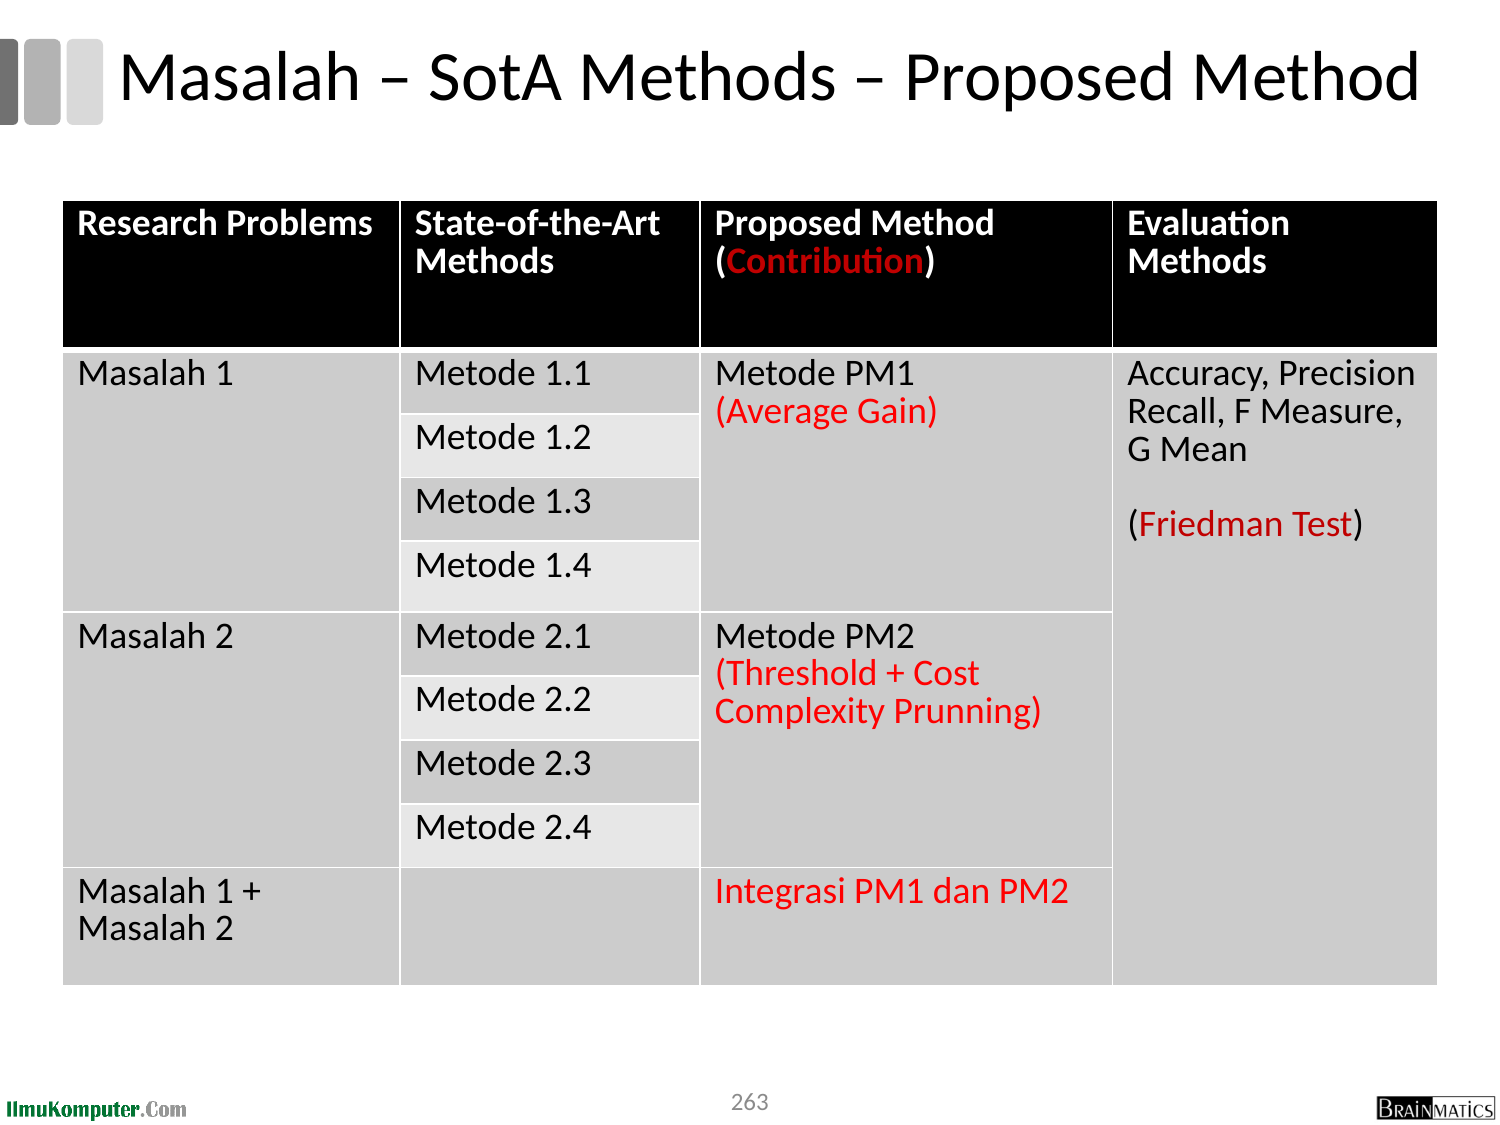

# Masalah – SotA Methods – Proposed Method
| Research Problems | State-of-the-Art Methods | Proposed Method (Contribution) | Evaluation Methods |
| --- | --- | --- | --- |
| Masalah 1 | Metode 1.1 | Metode PM1 (Average Gain) | Accuracy, Precision Recall, F Measure, G Mean (Friedman Test) |
|  | Metode 1.2 |  |  |
|  | Metode 1.3 |  |  |
|  | Metode 1.4 |  |  |
| Masalah 2 | Metode 2.1 | Metode PM2 (Threshold + Cost Complexity Prunning) |  |
|  | Metode 2.2 |  |  |
|  | Metode 2.3 |  |  |
|  | Metode 2.4 |  |  |
| Masalah 1 + Masalah 2 |  | Integrasi PM1 dan PM2 |  |
263